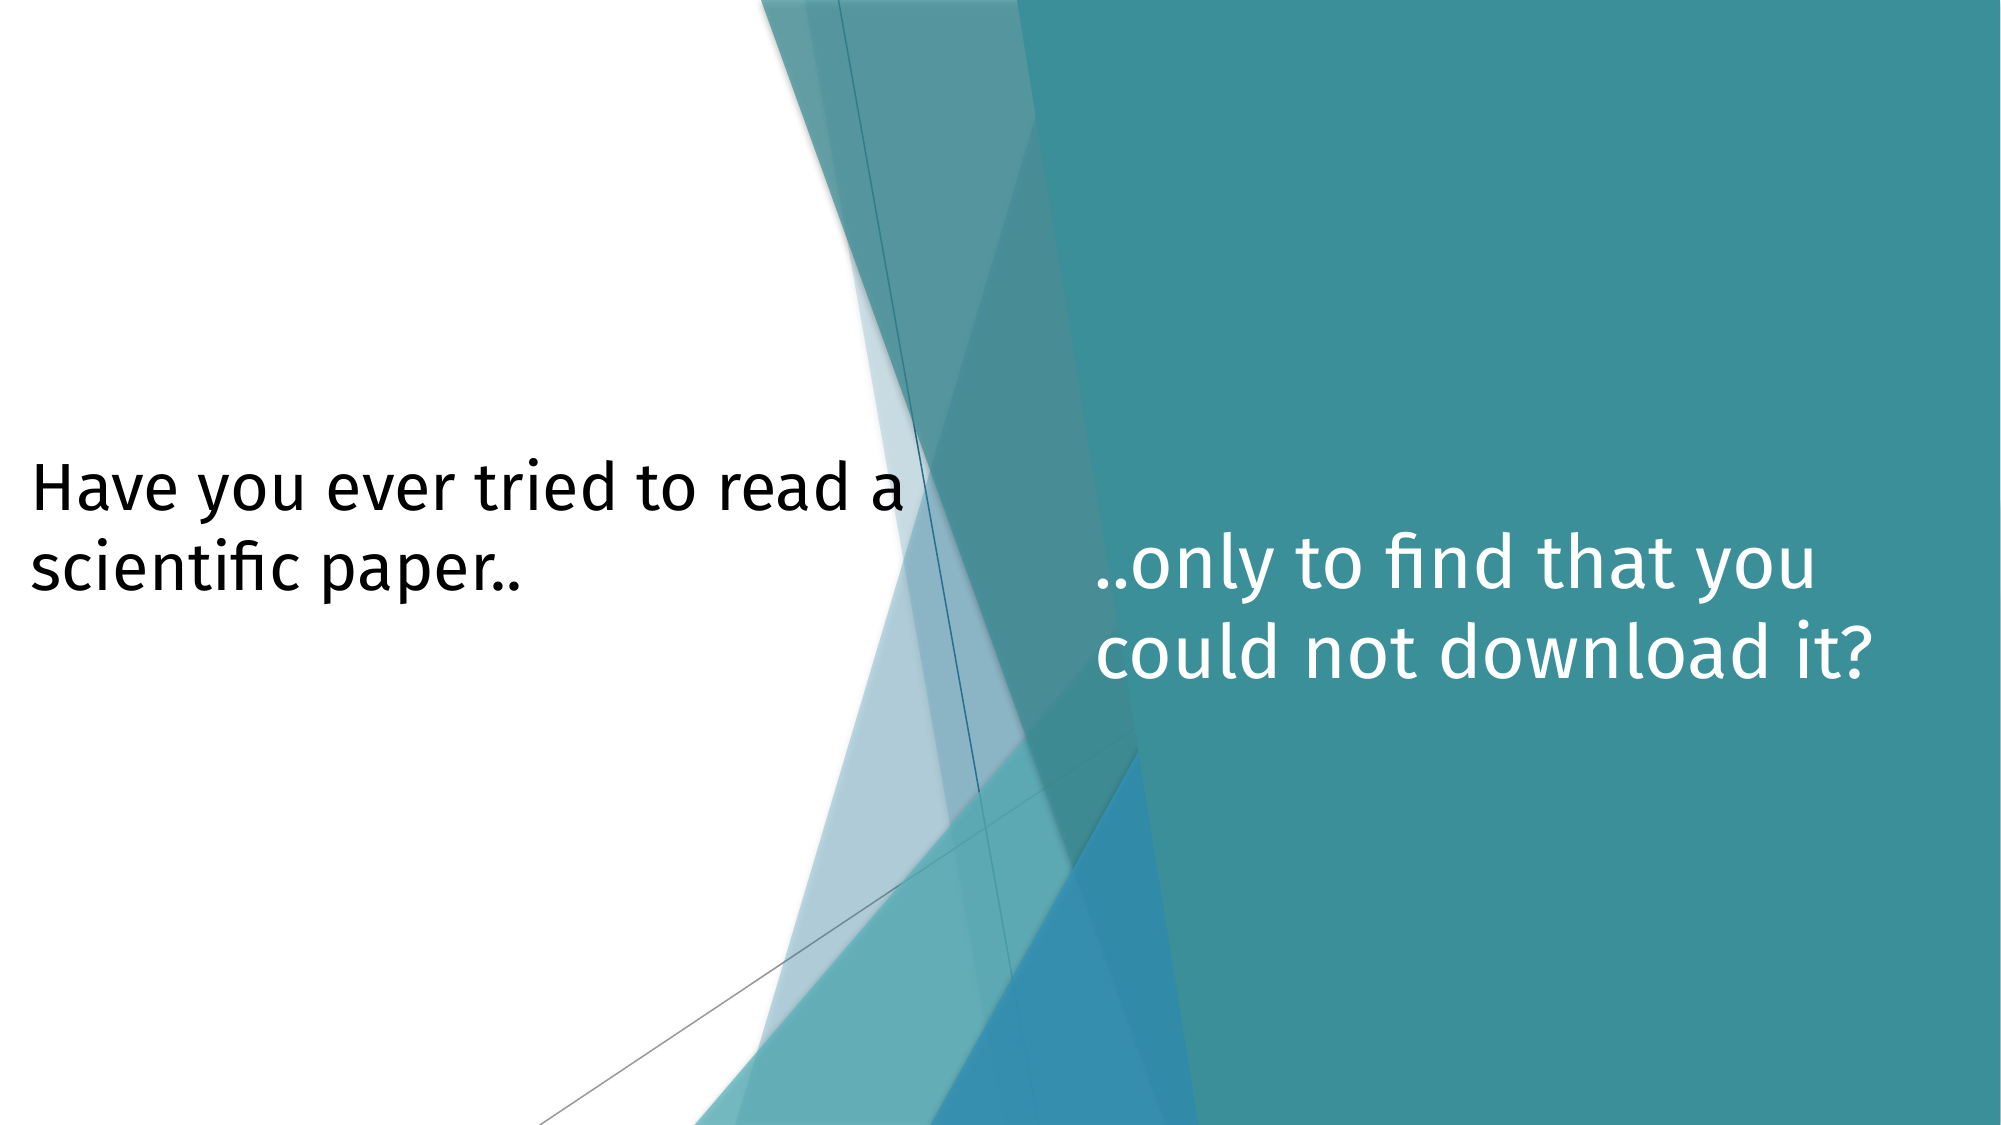

# ..only to find that you could not download it?
Have you ever tried to read a scientific paper..